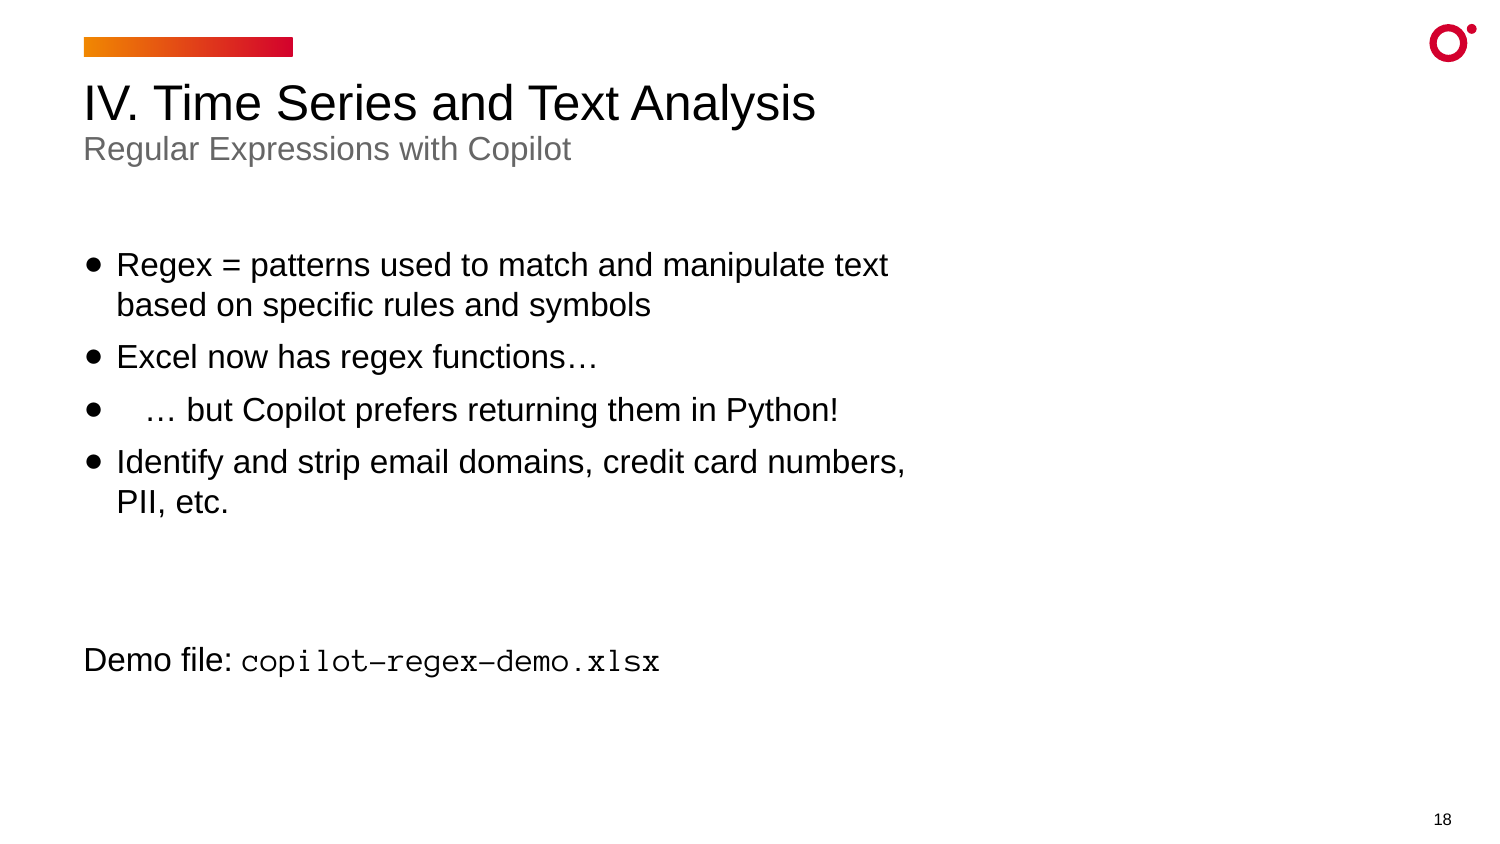

# IV. Time Series and Text Analysis
Regular Expressions with Copilot
Regex = patterns used to match and manipulate text based on specific rules and symbols
Excel now has regex functions…
   … but Copilot prefers returning them in Python!
Identify and strip email domains, credit card numbers, PII, etc.

Demo file: copilot-regex-demo.xlsx
18